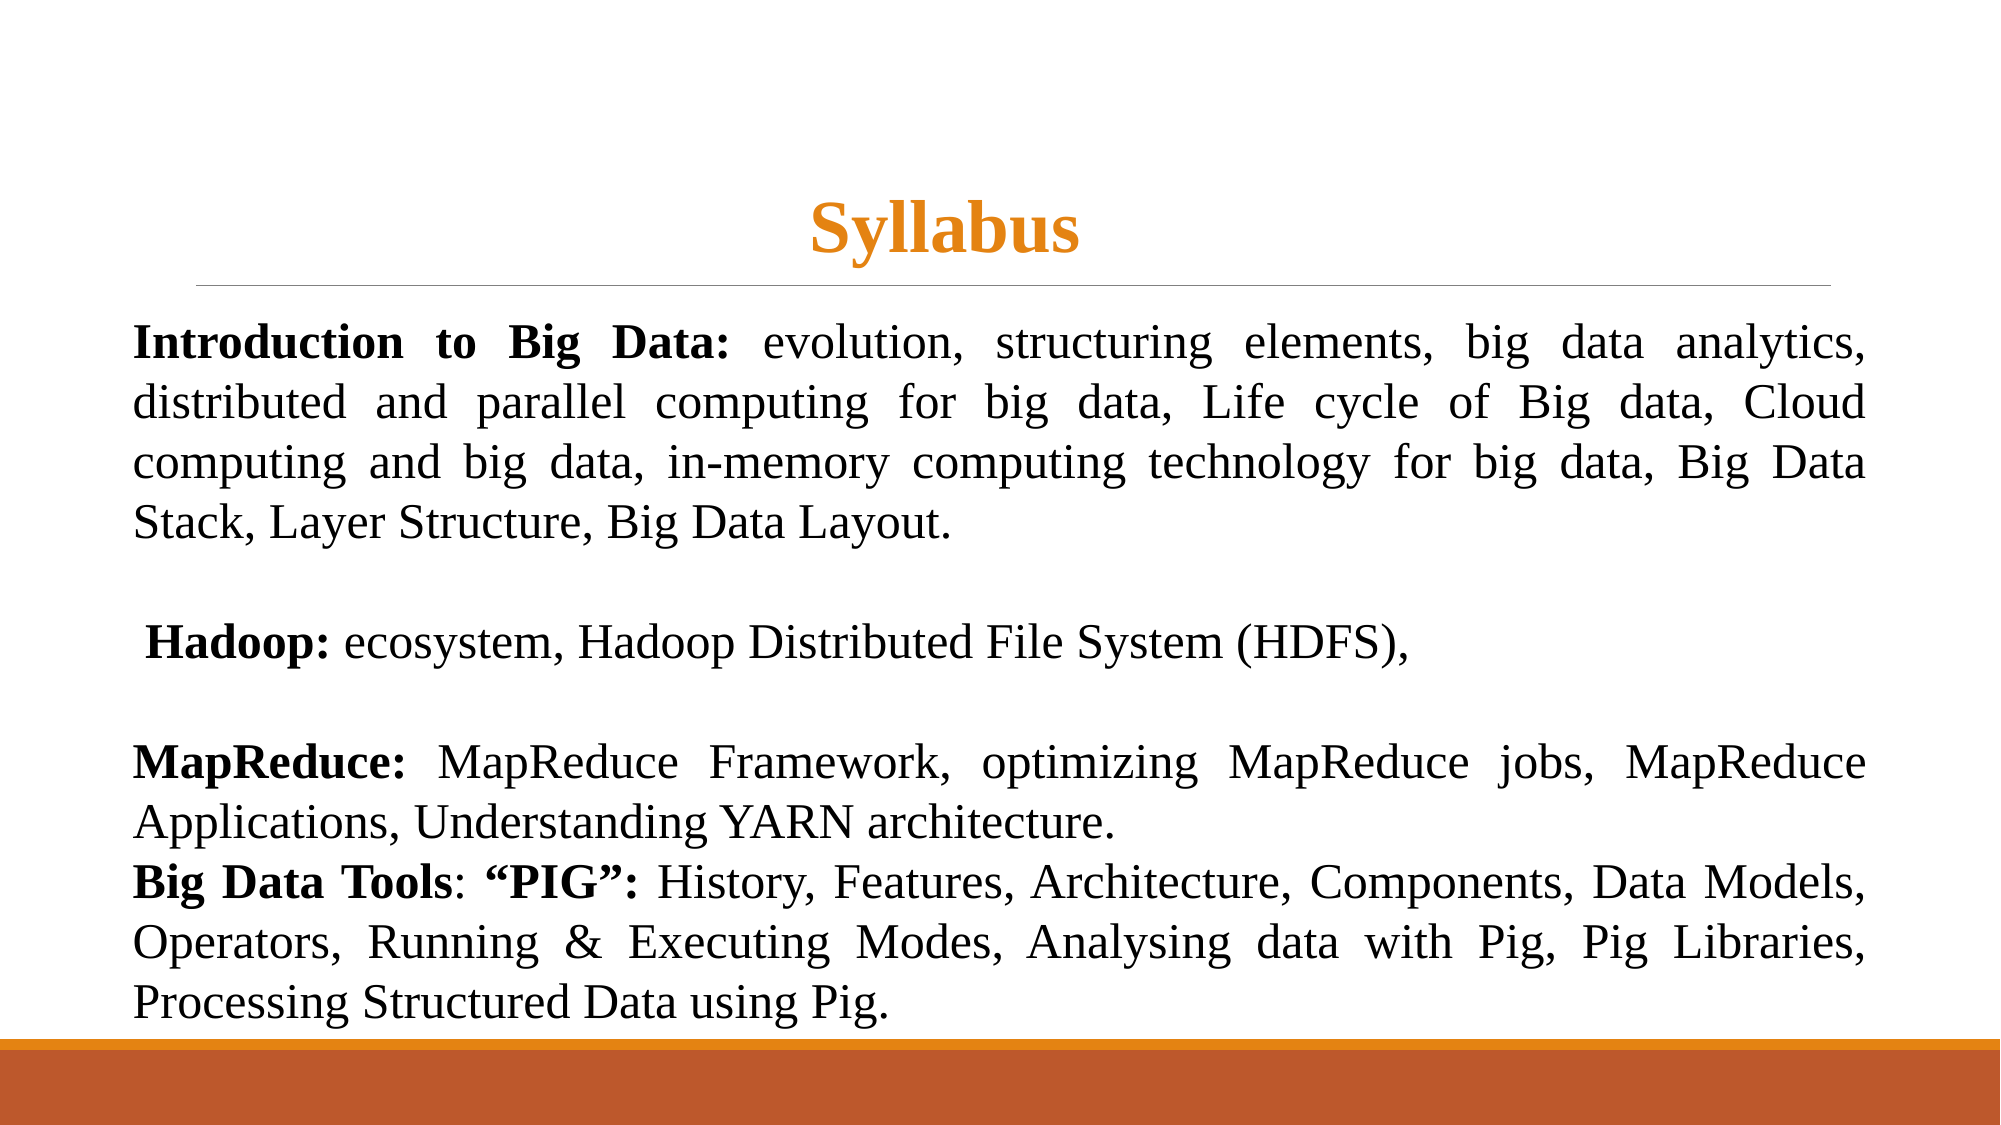

Syllabus
Introduction to Big Data: evolution, structuring elements, big data analytics, distributed and parallel computing for big data, Life cycle of Big data, Cloud computing and big data, in-memory computing technology for big data, Big Data Stack, Layer Structure, Big Data Layout.

 Hadoop: ecosystem, Hadoop Distributed File System (HDFS),

MapReduce: MapReduce Framework, optimizing MapReduce jobs, MapReduce Applications, Understanding YARN architecture.
Big Data Tools: “PIG”: History, Features, Architecture, Components, Data Models, Operators, Running & Executing Modes, Analysing data with Pig, Pig Libraries, Processing Structured Data using Pig.